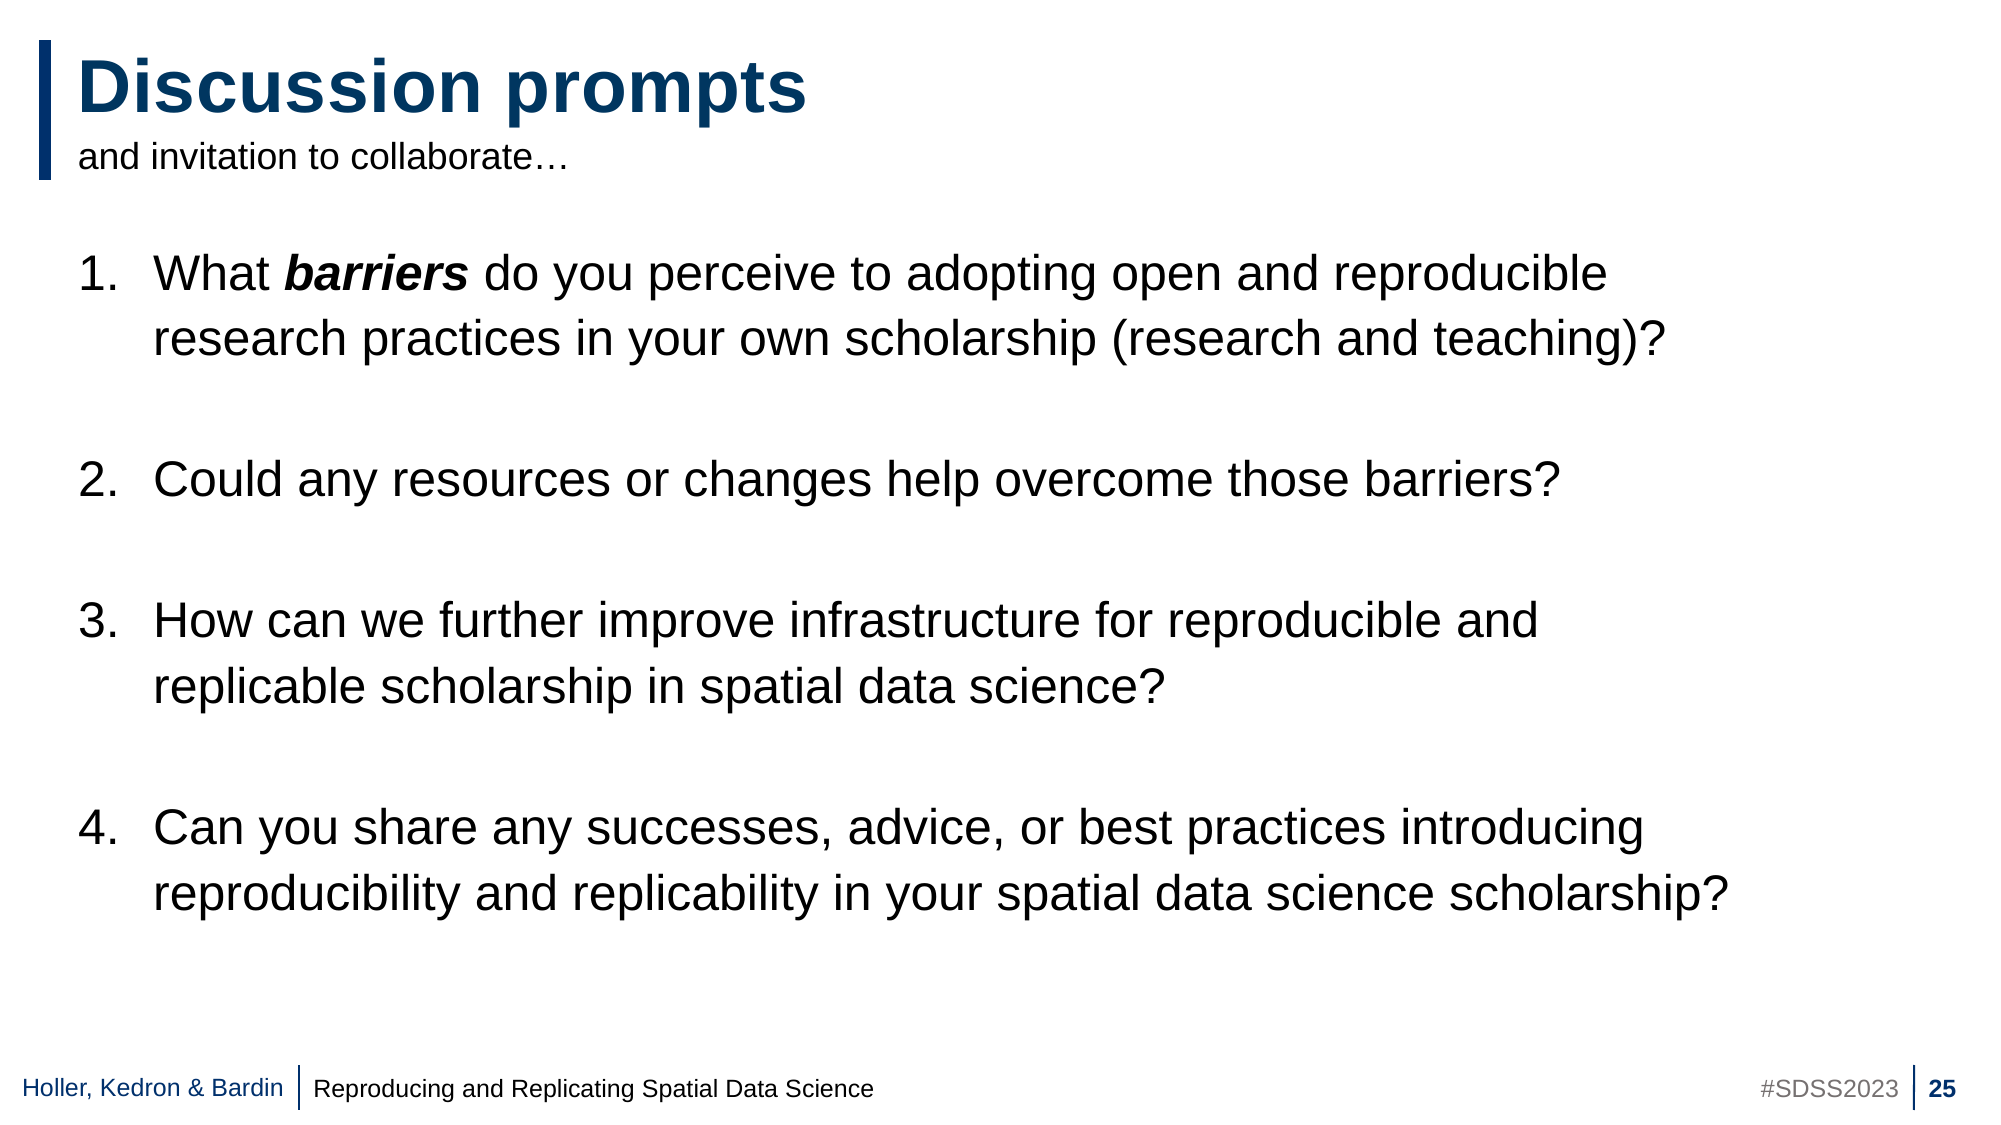

Discussion prompts
and invitation to collaborate…
What barriers do you perceive to adopting open and reproducible research practices in your own scholarship (research and teaching)?
Could any resources or changes help overcome those barriers?
How can we further improve infrastructure for reproducible and replicable scholarship in spatial data science?
Can you share any successes, advice, or best practices introducing reproducibility and replicability in your spatial data science scholarship?